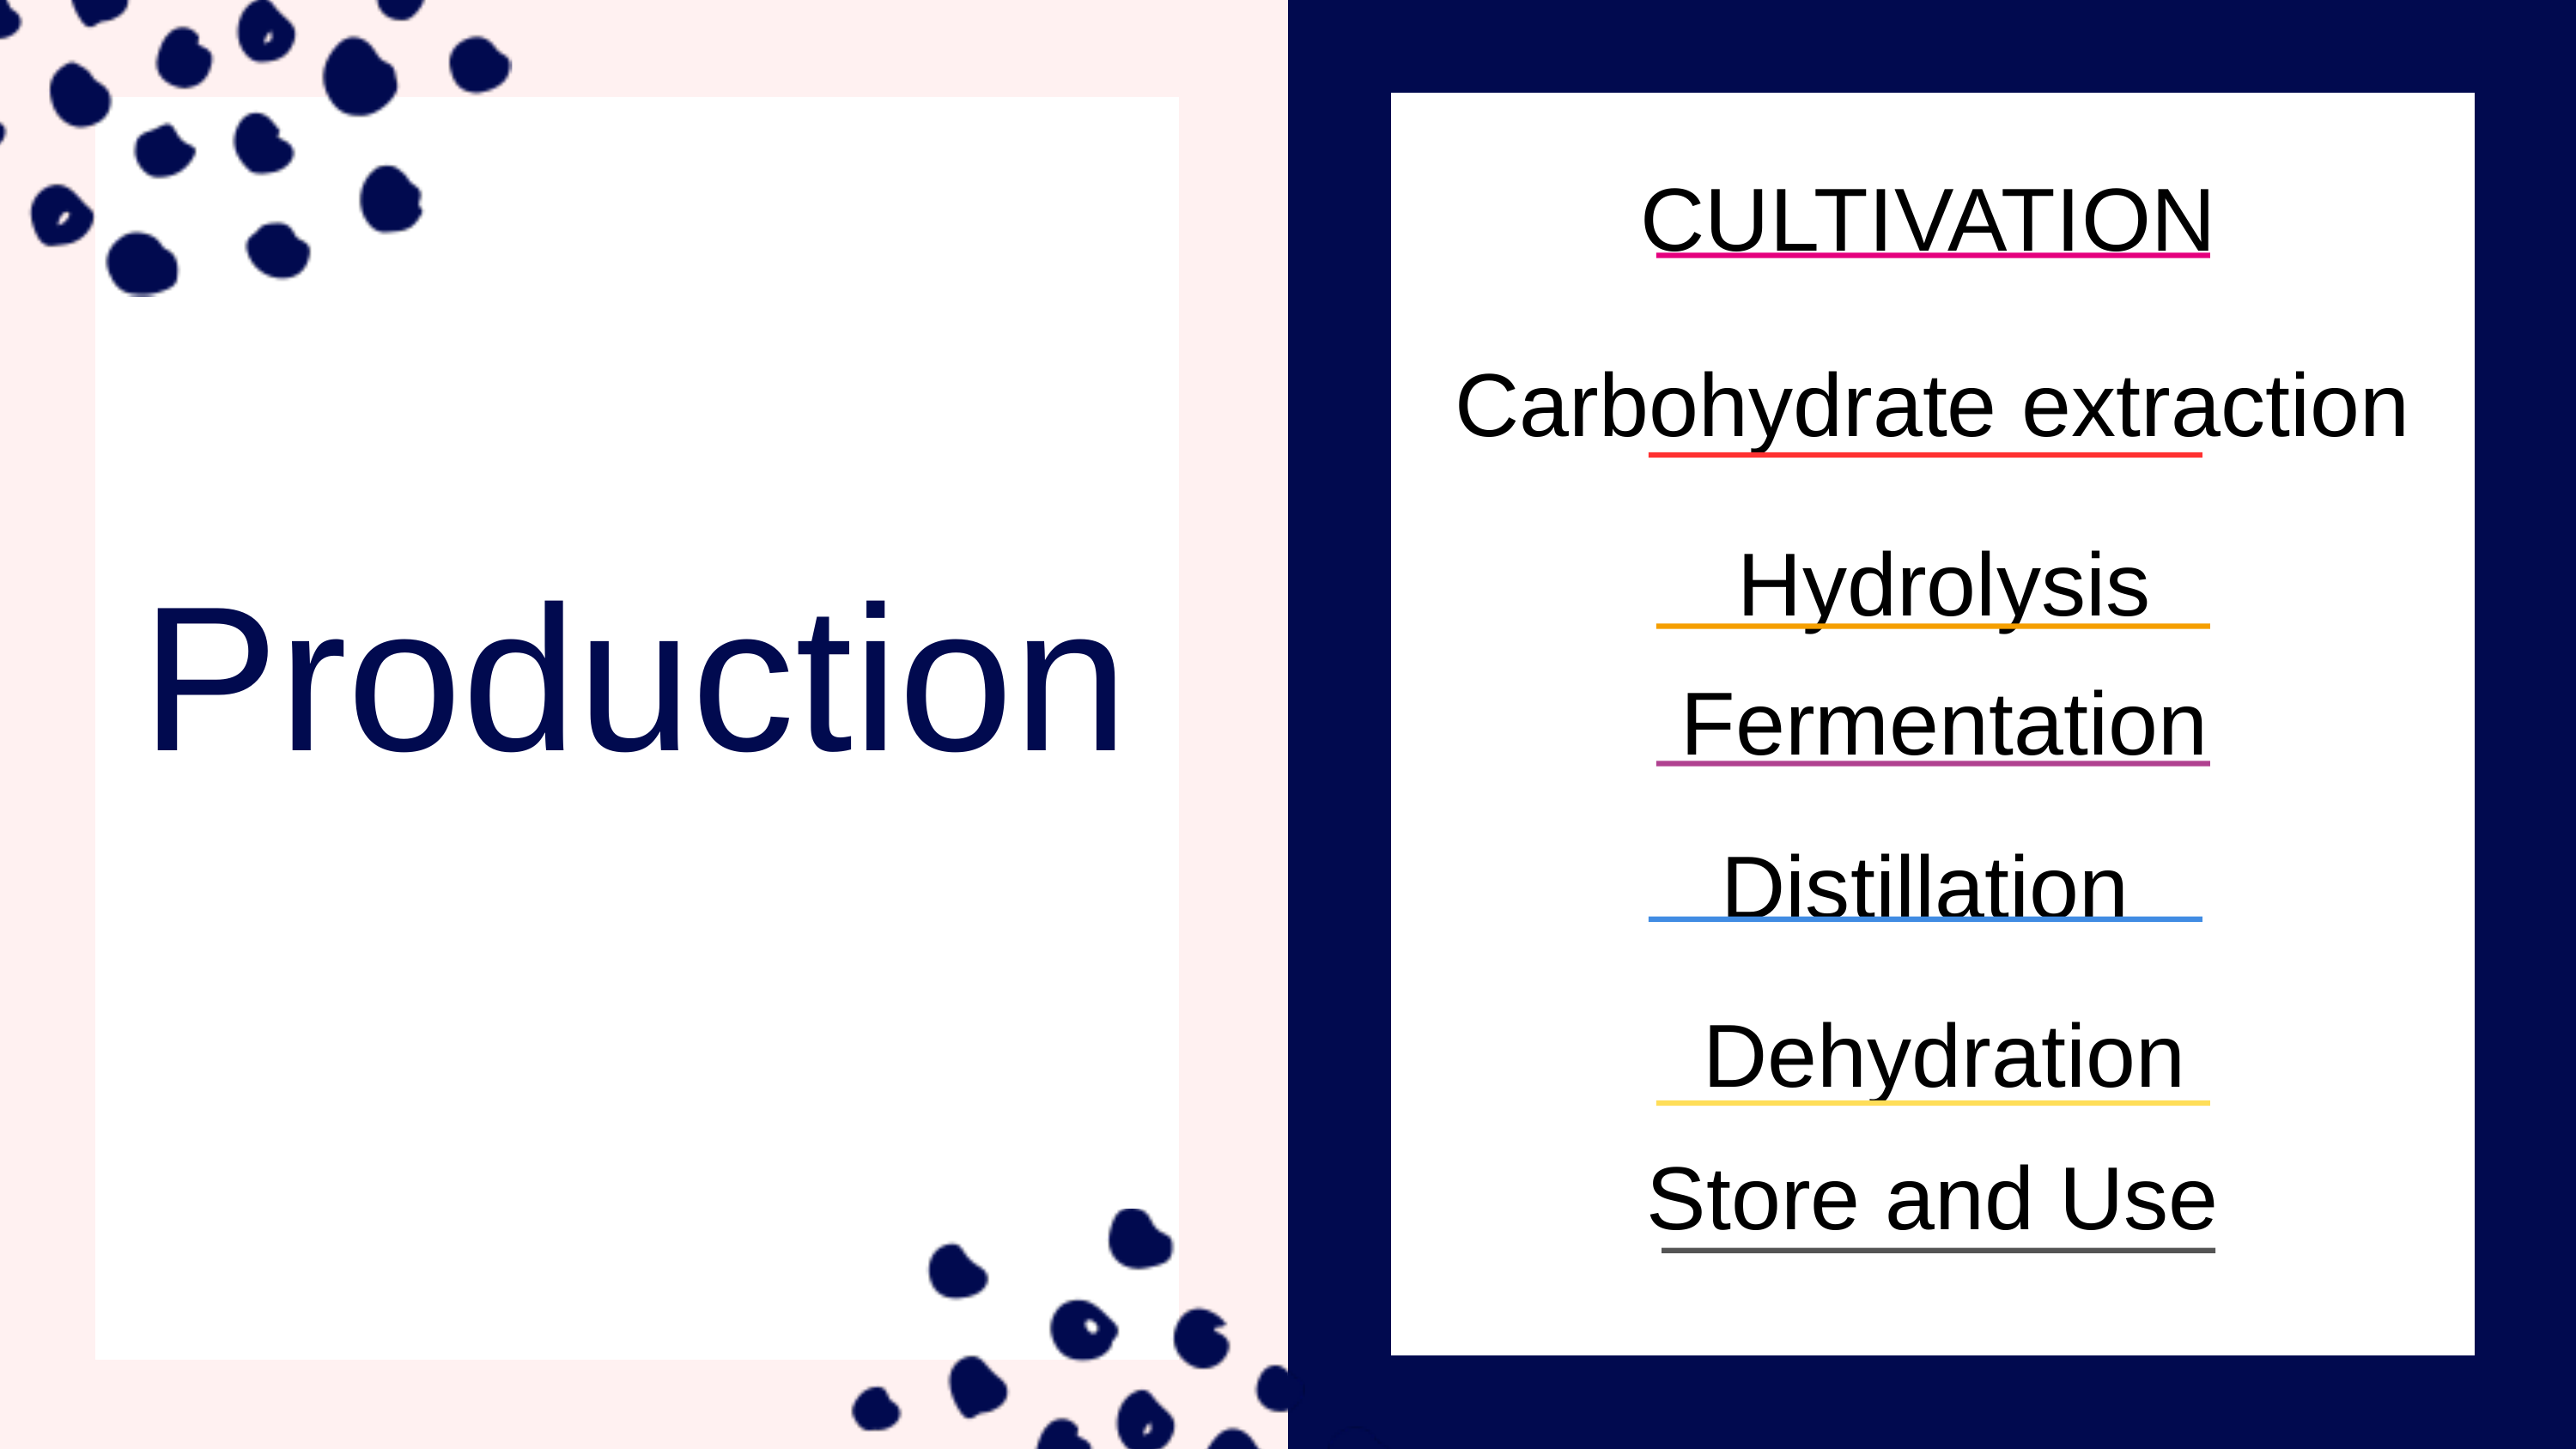

CULTIVATION

Carbohydrate extraction

Hydrolysis

Production
Fermentation

Distillation

Dehydration

Store and Use